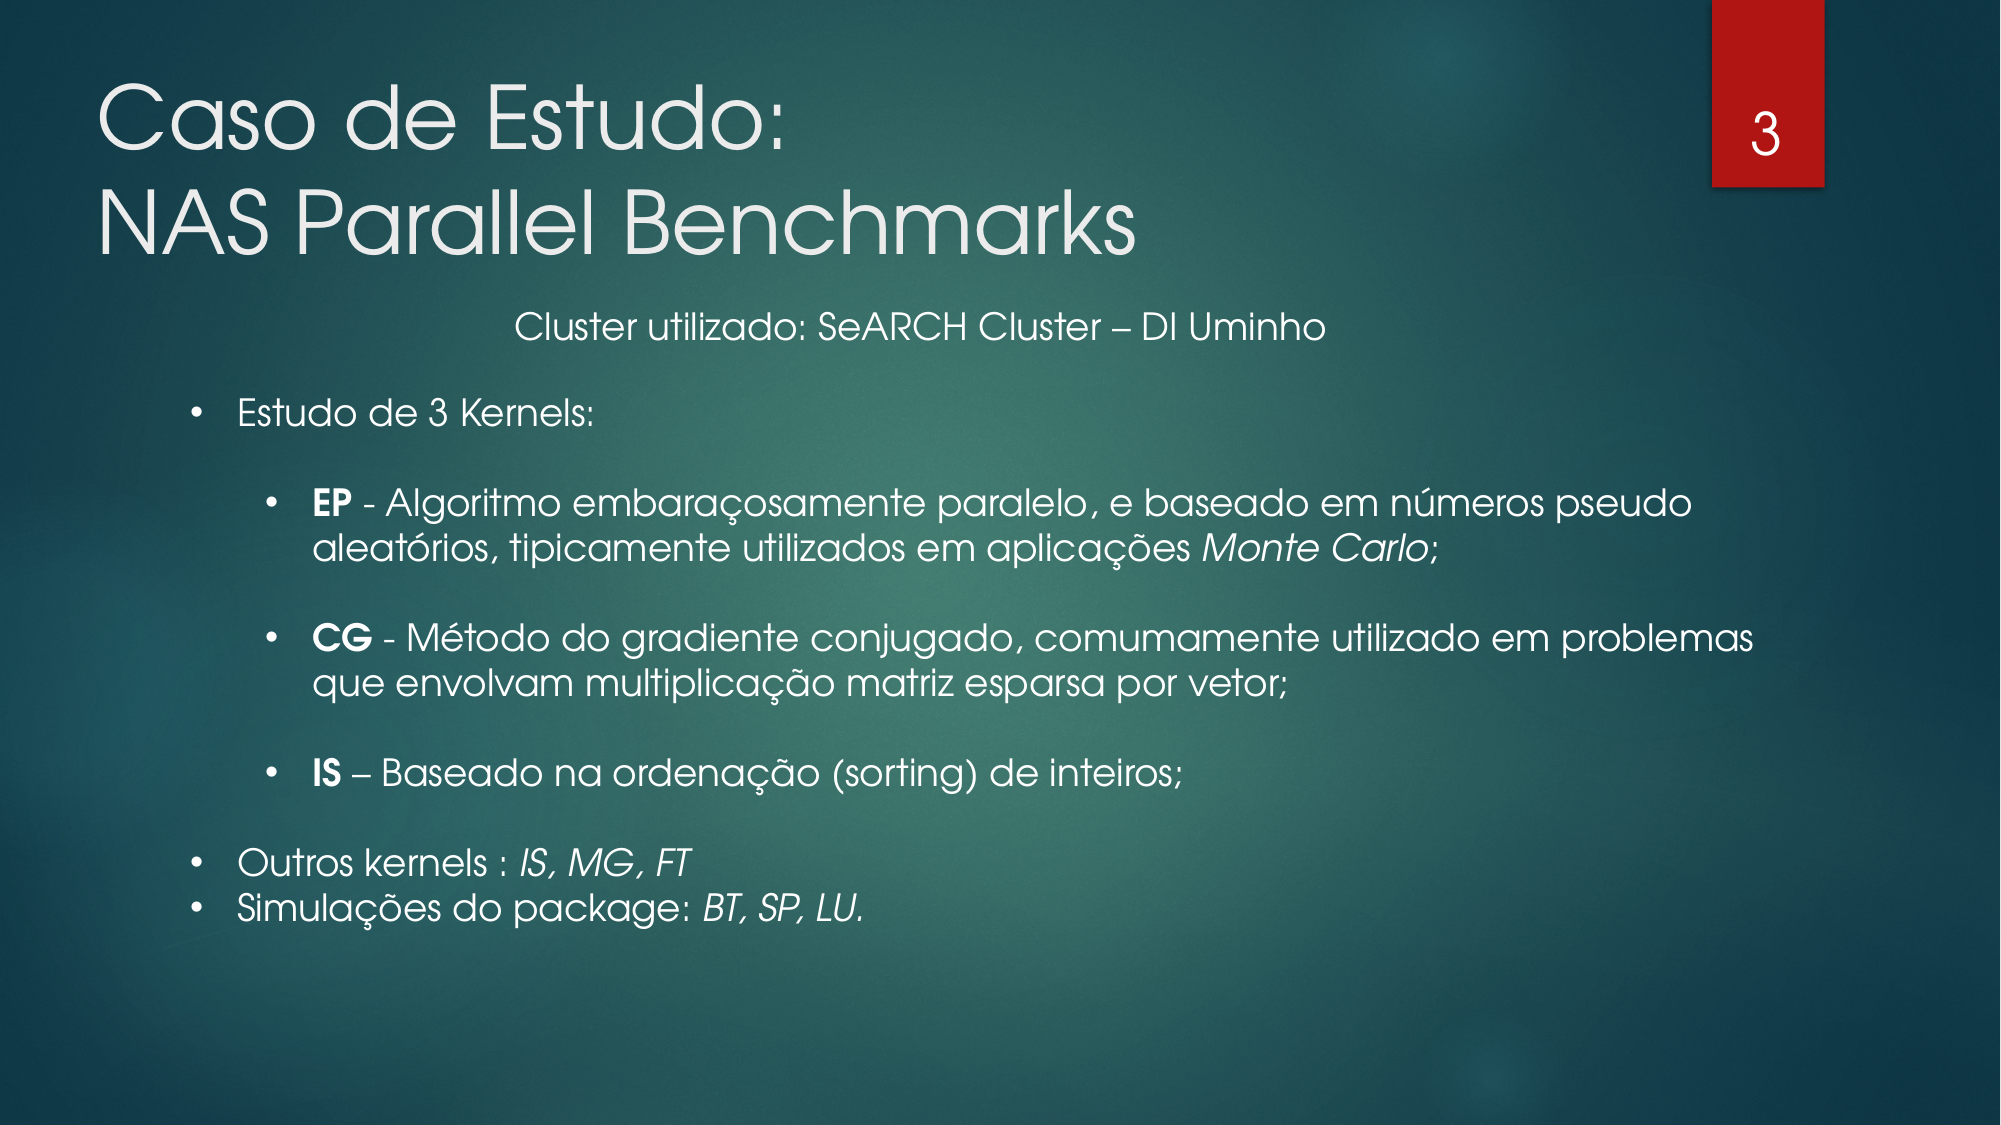

3
# Caso de Estudo: NAS Parallel Benchmarks
Cluster utilizado: SeARCH Cluster – DI Uminho

Estudo de 3 Kernels:

EP - Algoritmo embaraçosamente paralelo, e baseado em números pseudo aleatórios, tipicamente utilizados em aplicações Monte Carlo;

CG - Método do gradiente conjugado, comumamente utilizado em problemas que envolvam multiplicação matriz esparsa por vetor;

IS – Baseado na ordenação (sorting) de inteiros;

Outros kernels : IS, MG, FT
Simulações do package: BT, SP, LU.